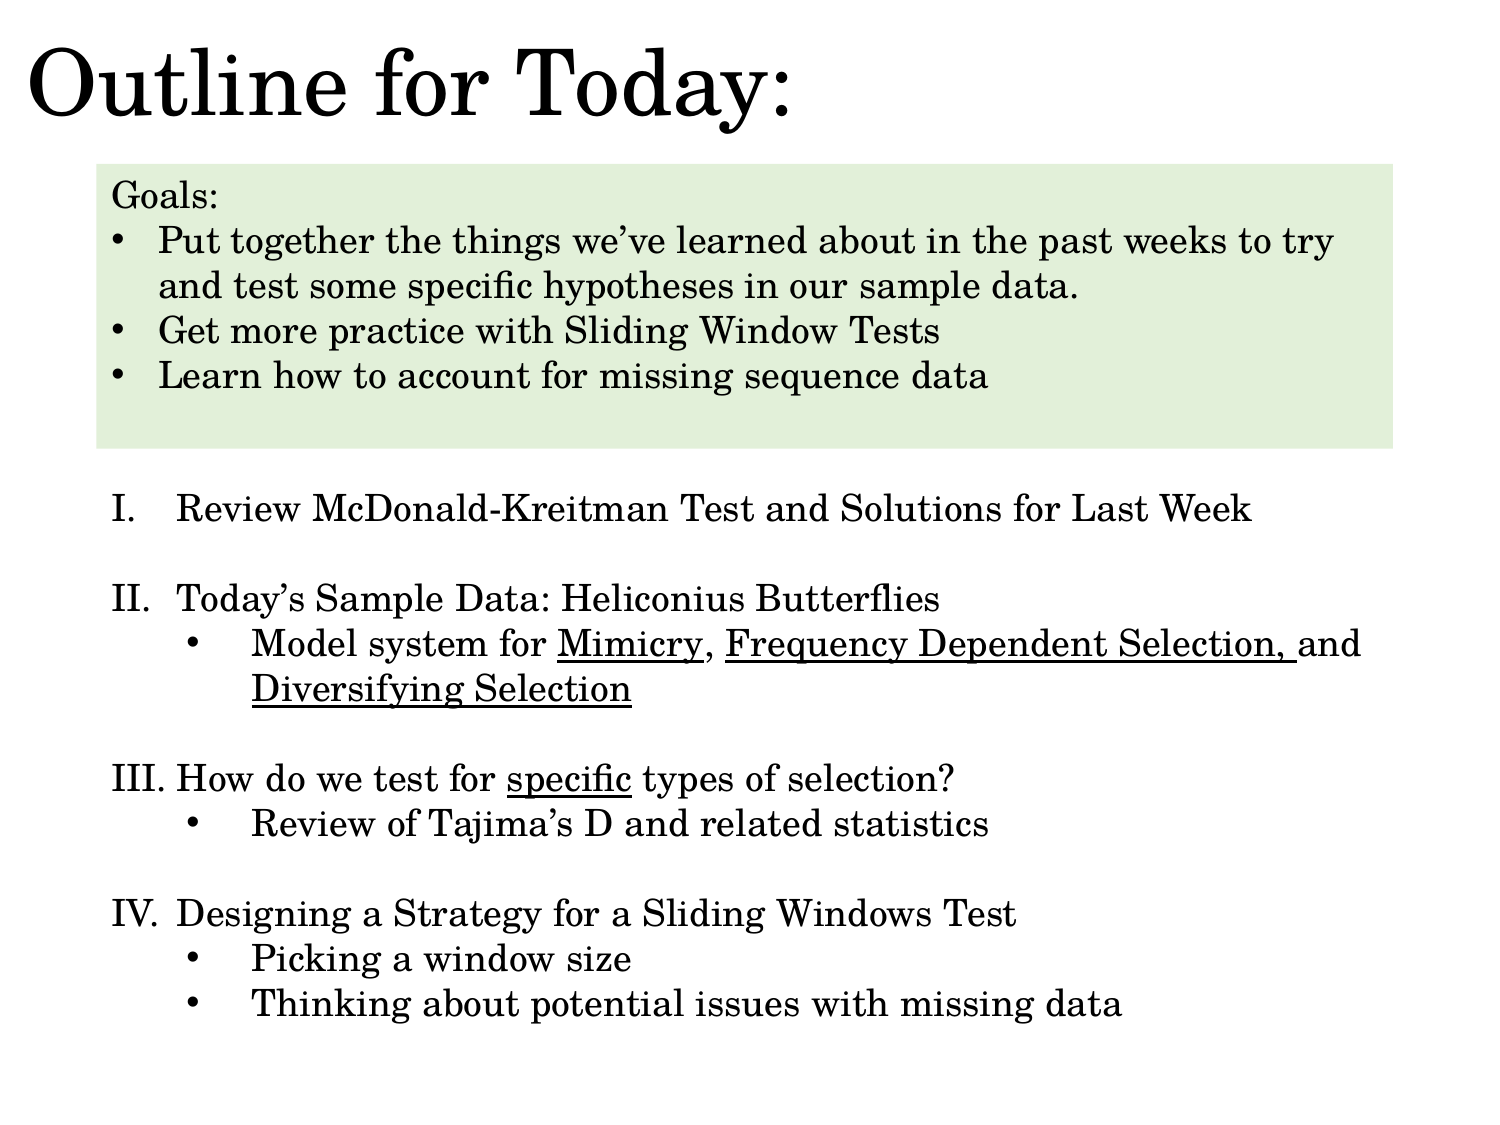

# Outline for Today:
Goals:
Put together the things we’ve learned about in the past weeks to try and test some specific hypotheses in our sample data.
Get more practice with Sliding Window Tests
Learn how to account for missing sequence data

Review McDonald-Kreitman Test and Solutions for Last Week

Today’s Sample Data: Heliconius Butterflies
Model system for Mimicry, Frequency Dependent Selection, and Diversifying Selection

How do we test for specific types of selection?
Review of Tajima’s D and related statistics

Designing a Strategy for a Sliding Windows Test
Picking a window size
Thinking about potential issues with missing data